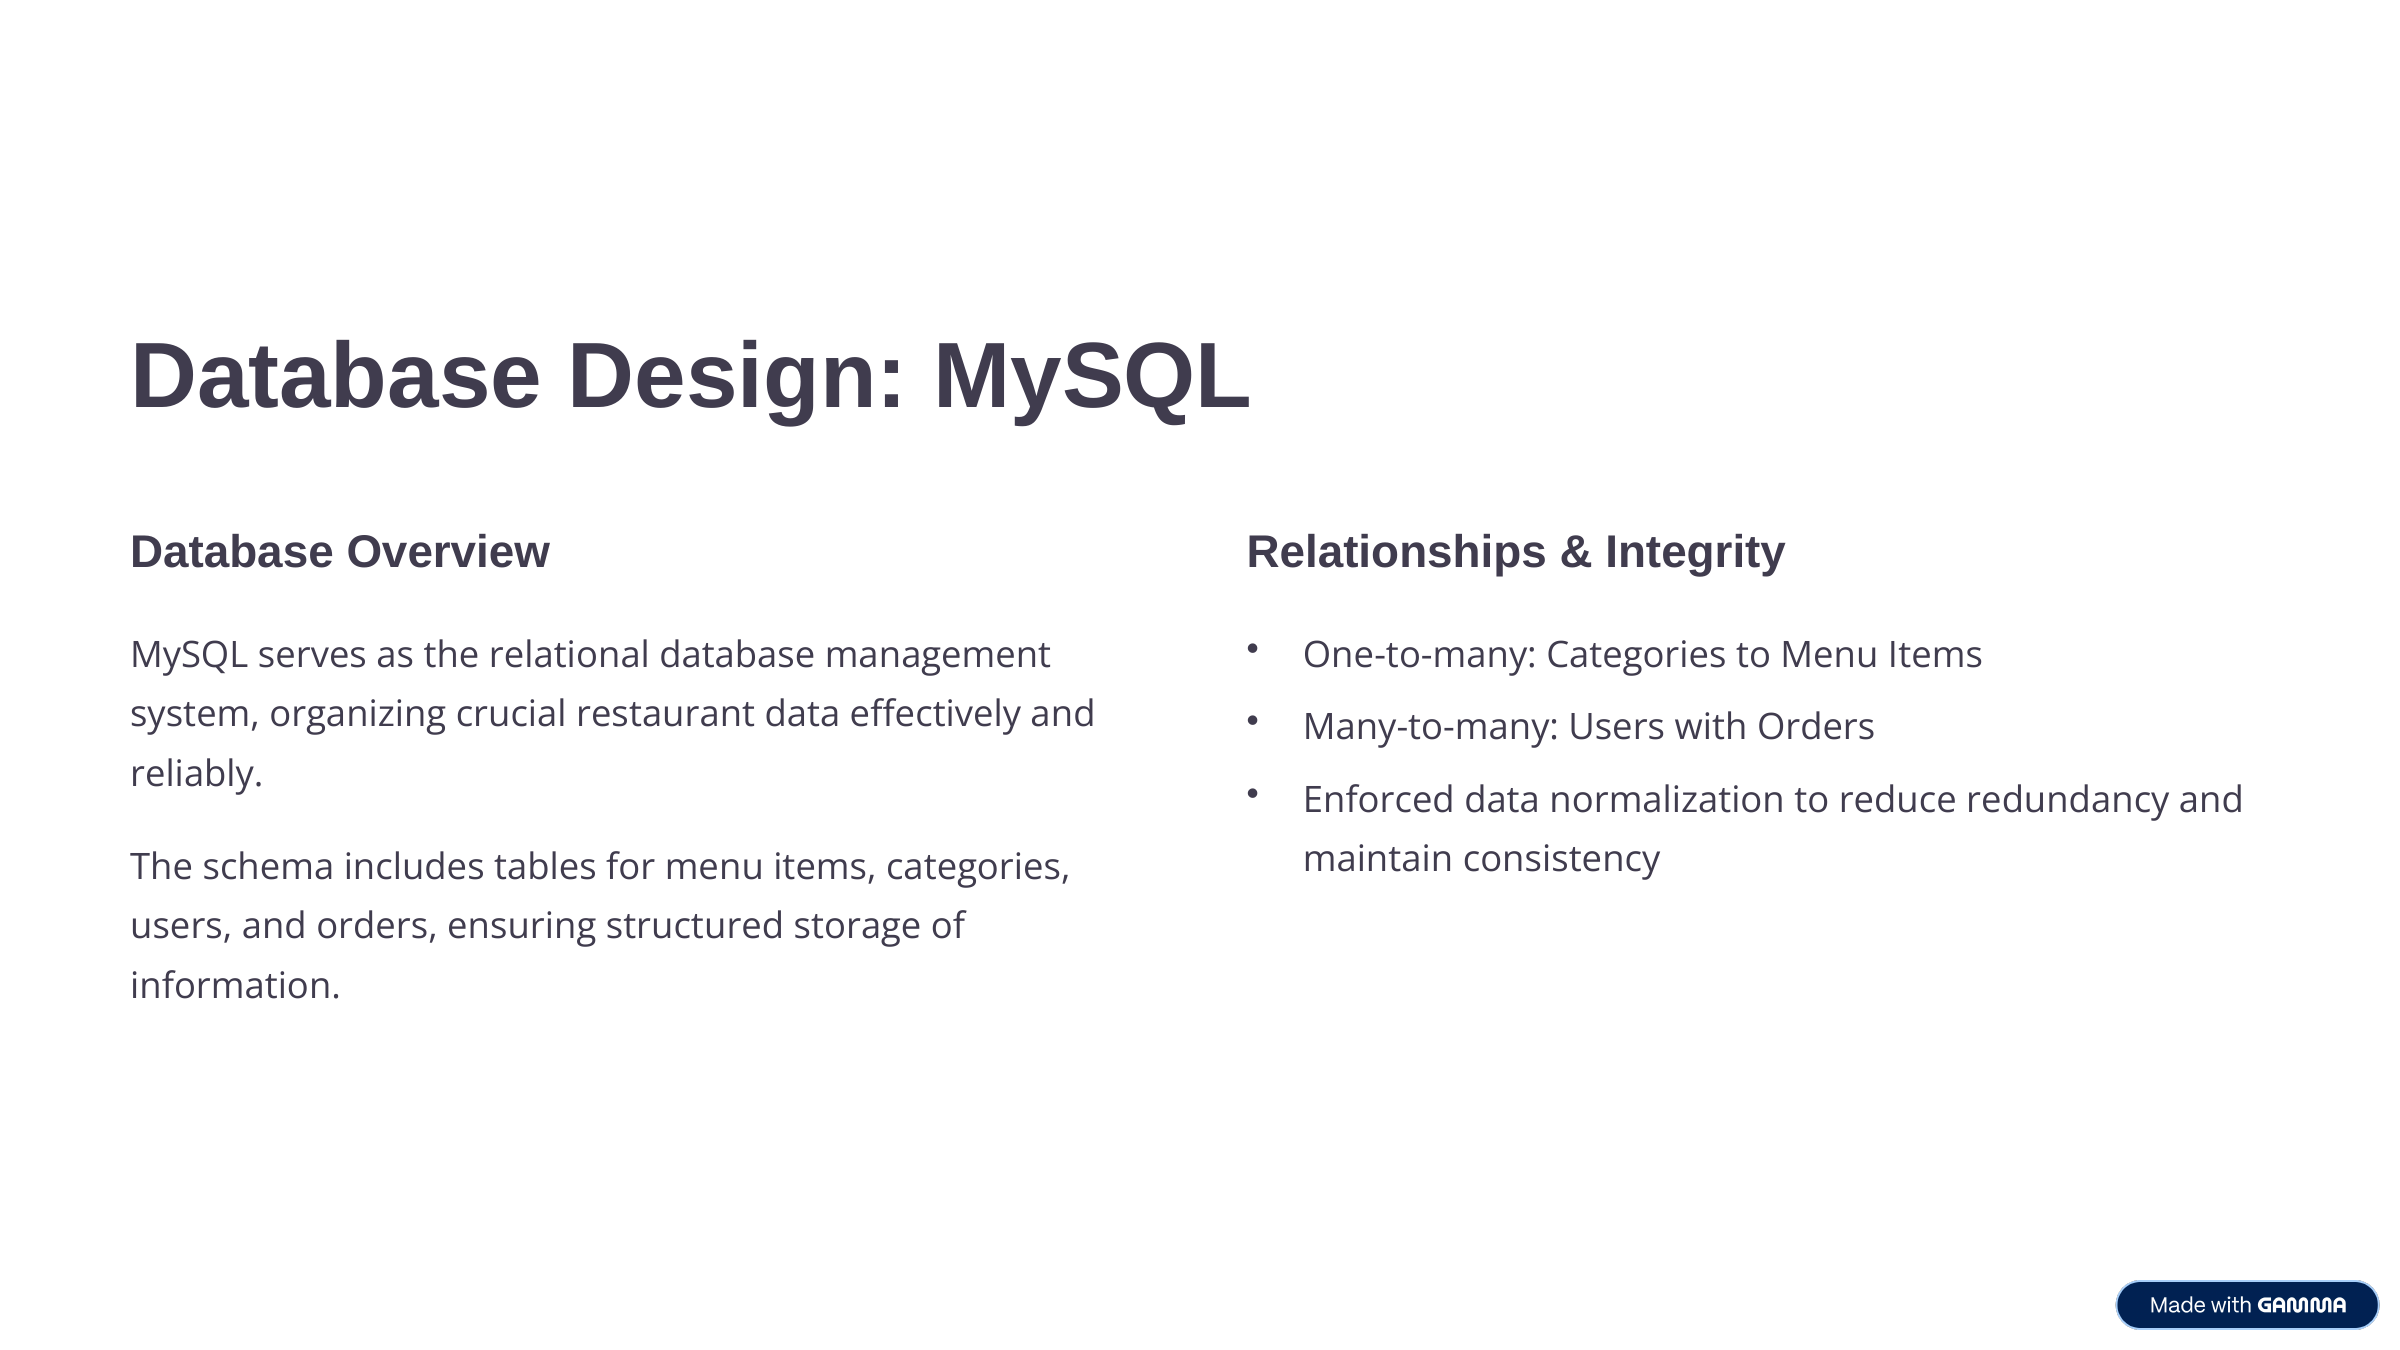

Database Design: MySQL
Database Overview
Relationships & Integrity
MySQL serves as the relational database management system, organizing crucial restaurant data effectively and reliably.
One-to-many: Categories to Menu Items
Many-to-many: Users with Orders
Enforced data normalization to reduce redundancy and maintain consistency
The schema includes tables for menu items, categories, users, and orders, ensuring structured storage of information.